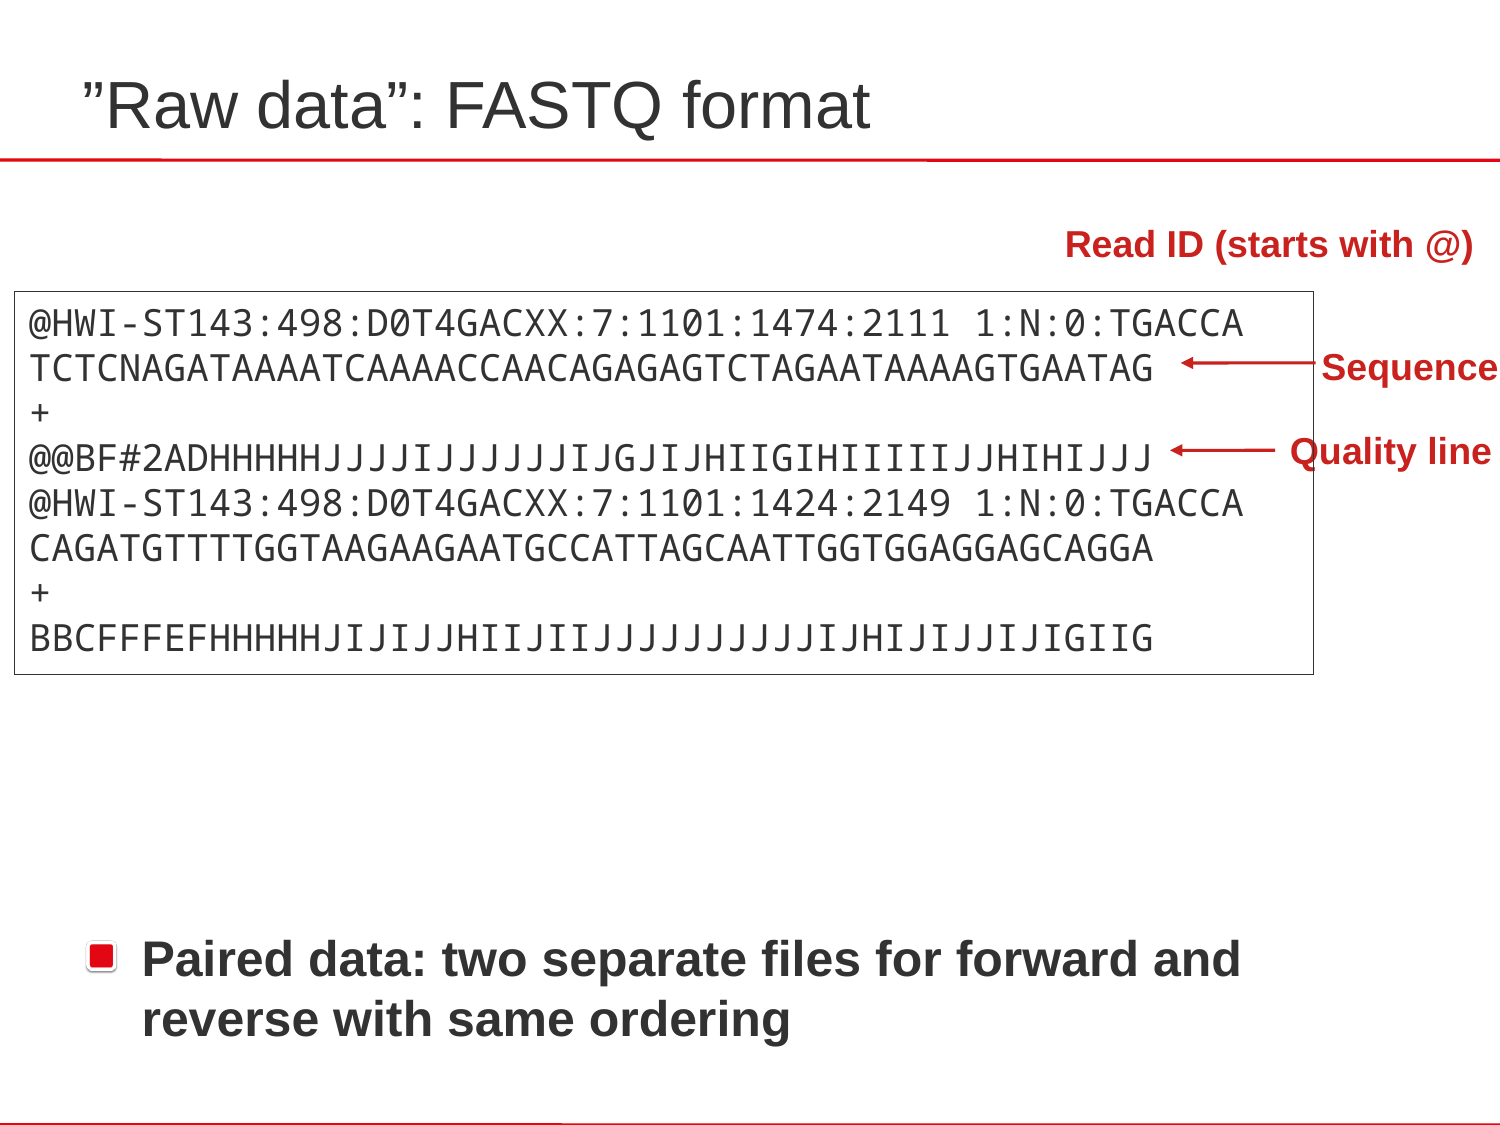

”Raw data”: FASTQ format
Read ID (starts with @)
@HWI-ST143:498:D0T4GACXX:7:1101:1474:2111 1:N:0:TGACCA
TCTCNAGATAAAATCAAAACCAACAGAGAGTCTAGAATAAAAGTGAATAG
+
@@BF#2ADHHHHHJJJJIJJJJJJIJGJIJHIIGIHIIIIIJJHIHIJJJ
@HWI-ST143:498:D0T4GACXX:7:1101:1424:2149 1:N:0:TGACCA
CAGATGTTTTGGTAAGAAGAATGCCATTAGCAATTGGTGGAGGAGCAGGA
+
BBCFFFEFHHHHHJIJIJJHIIJIIJJJJJJJJJJIJHIJIJJIJIGIIG
Sequence

Quality line

Paired data: two separate files for forward and reverse with same ordering